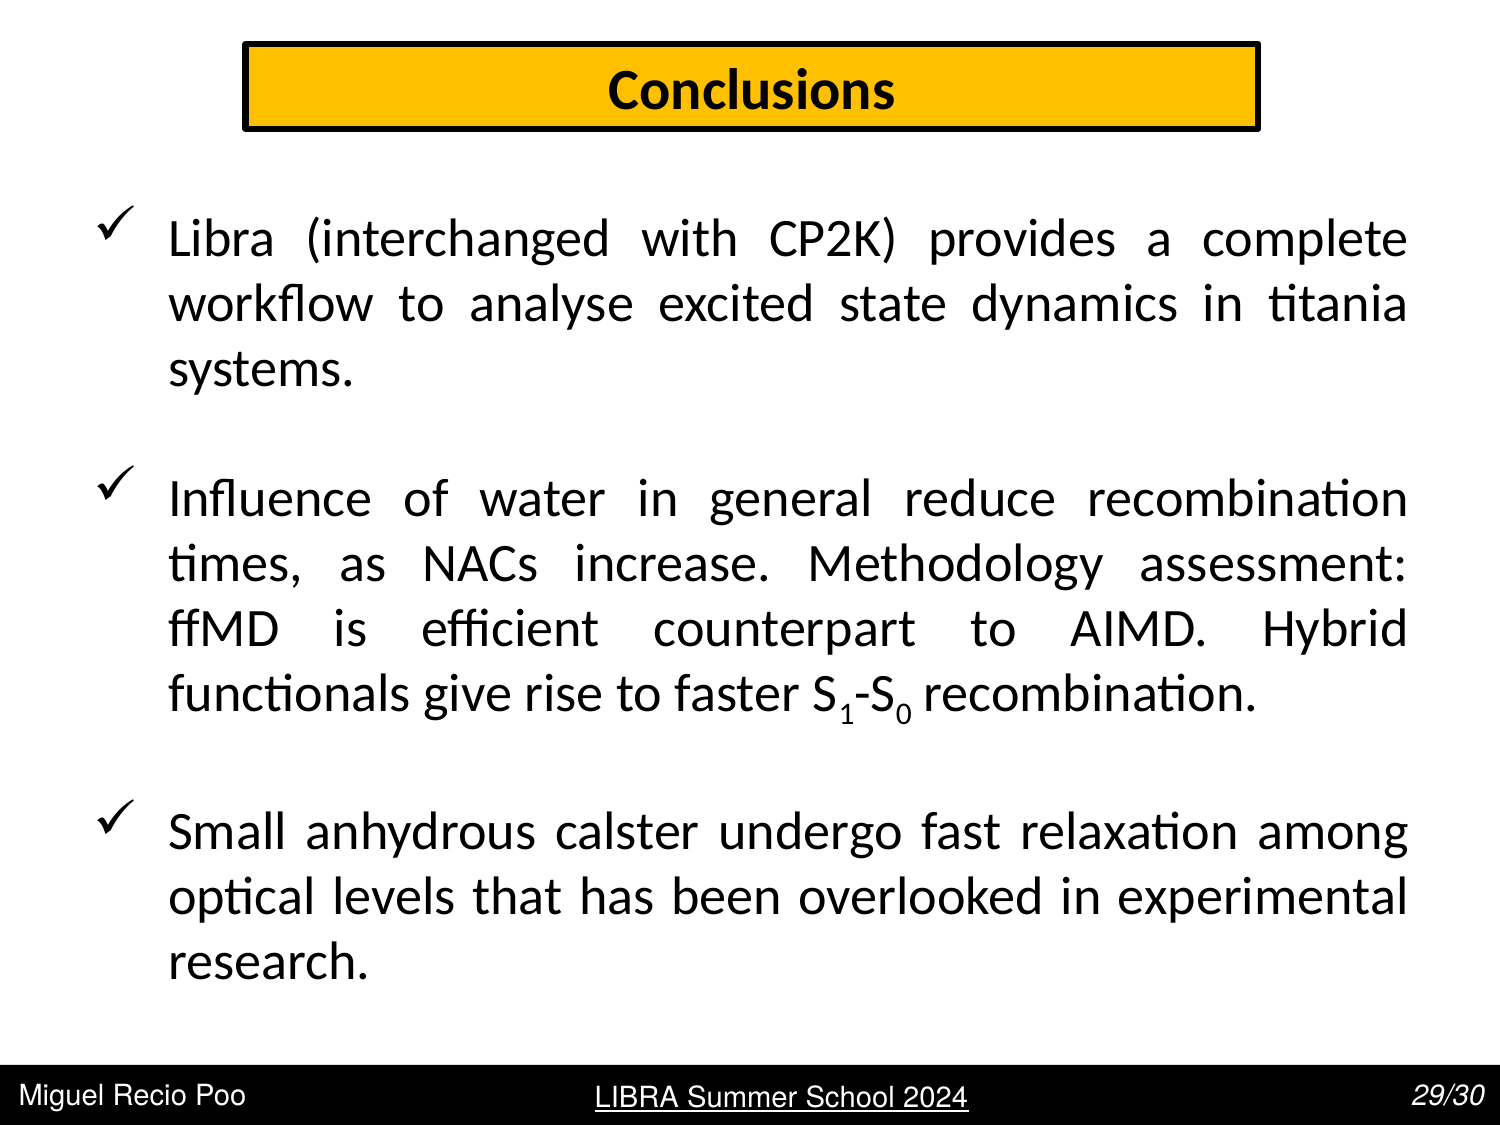

ESPA Tarragona 2024
5. Conclusions
Conclusions

Libra (interchanged with CP2K) provides a complete workflow to analyse excited state dynamics in titania systems.

Influence of water in general reduce recombination times, as NACs increase. Methodology assessment: ffMD is efficient counterpart to AIMD. Hybrid functionals give rise to faster S1-S0 recombination.

Small anhydrous calster undergo fast relaxation among optical levels that has been overlooked in experimental research.

Miguel Recio Poo
29/30
LIBRA Summer School 2024